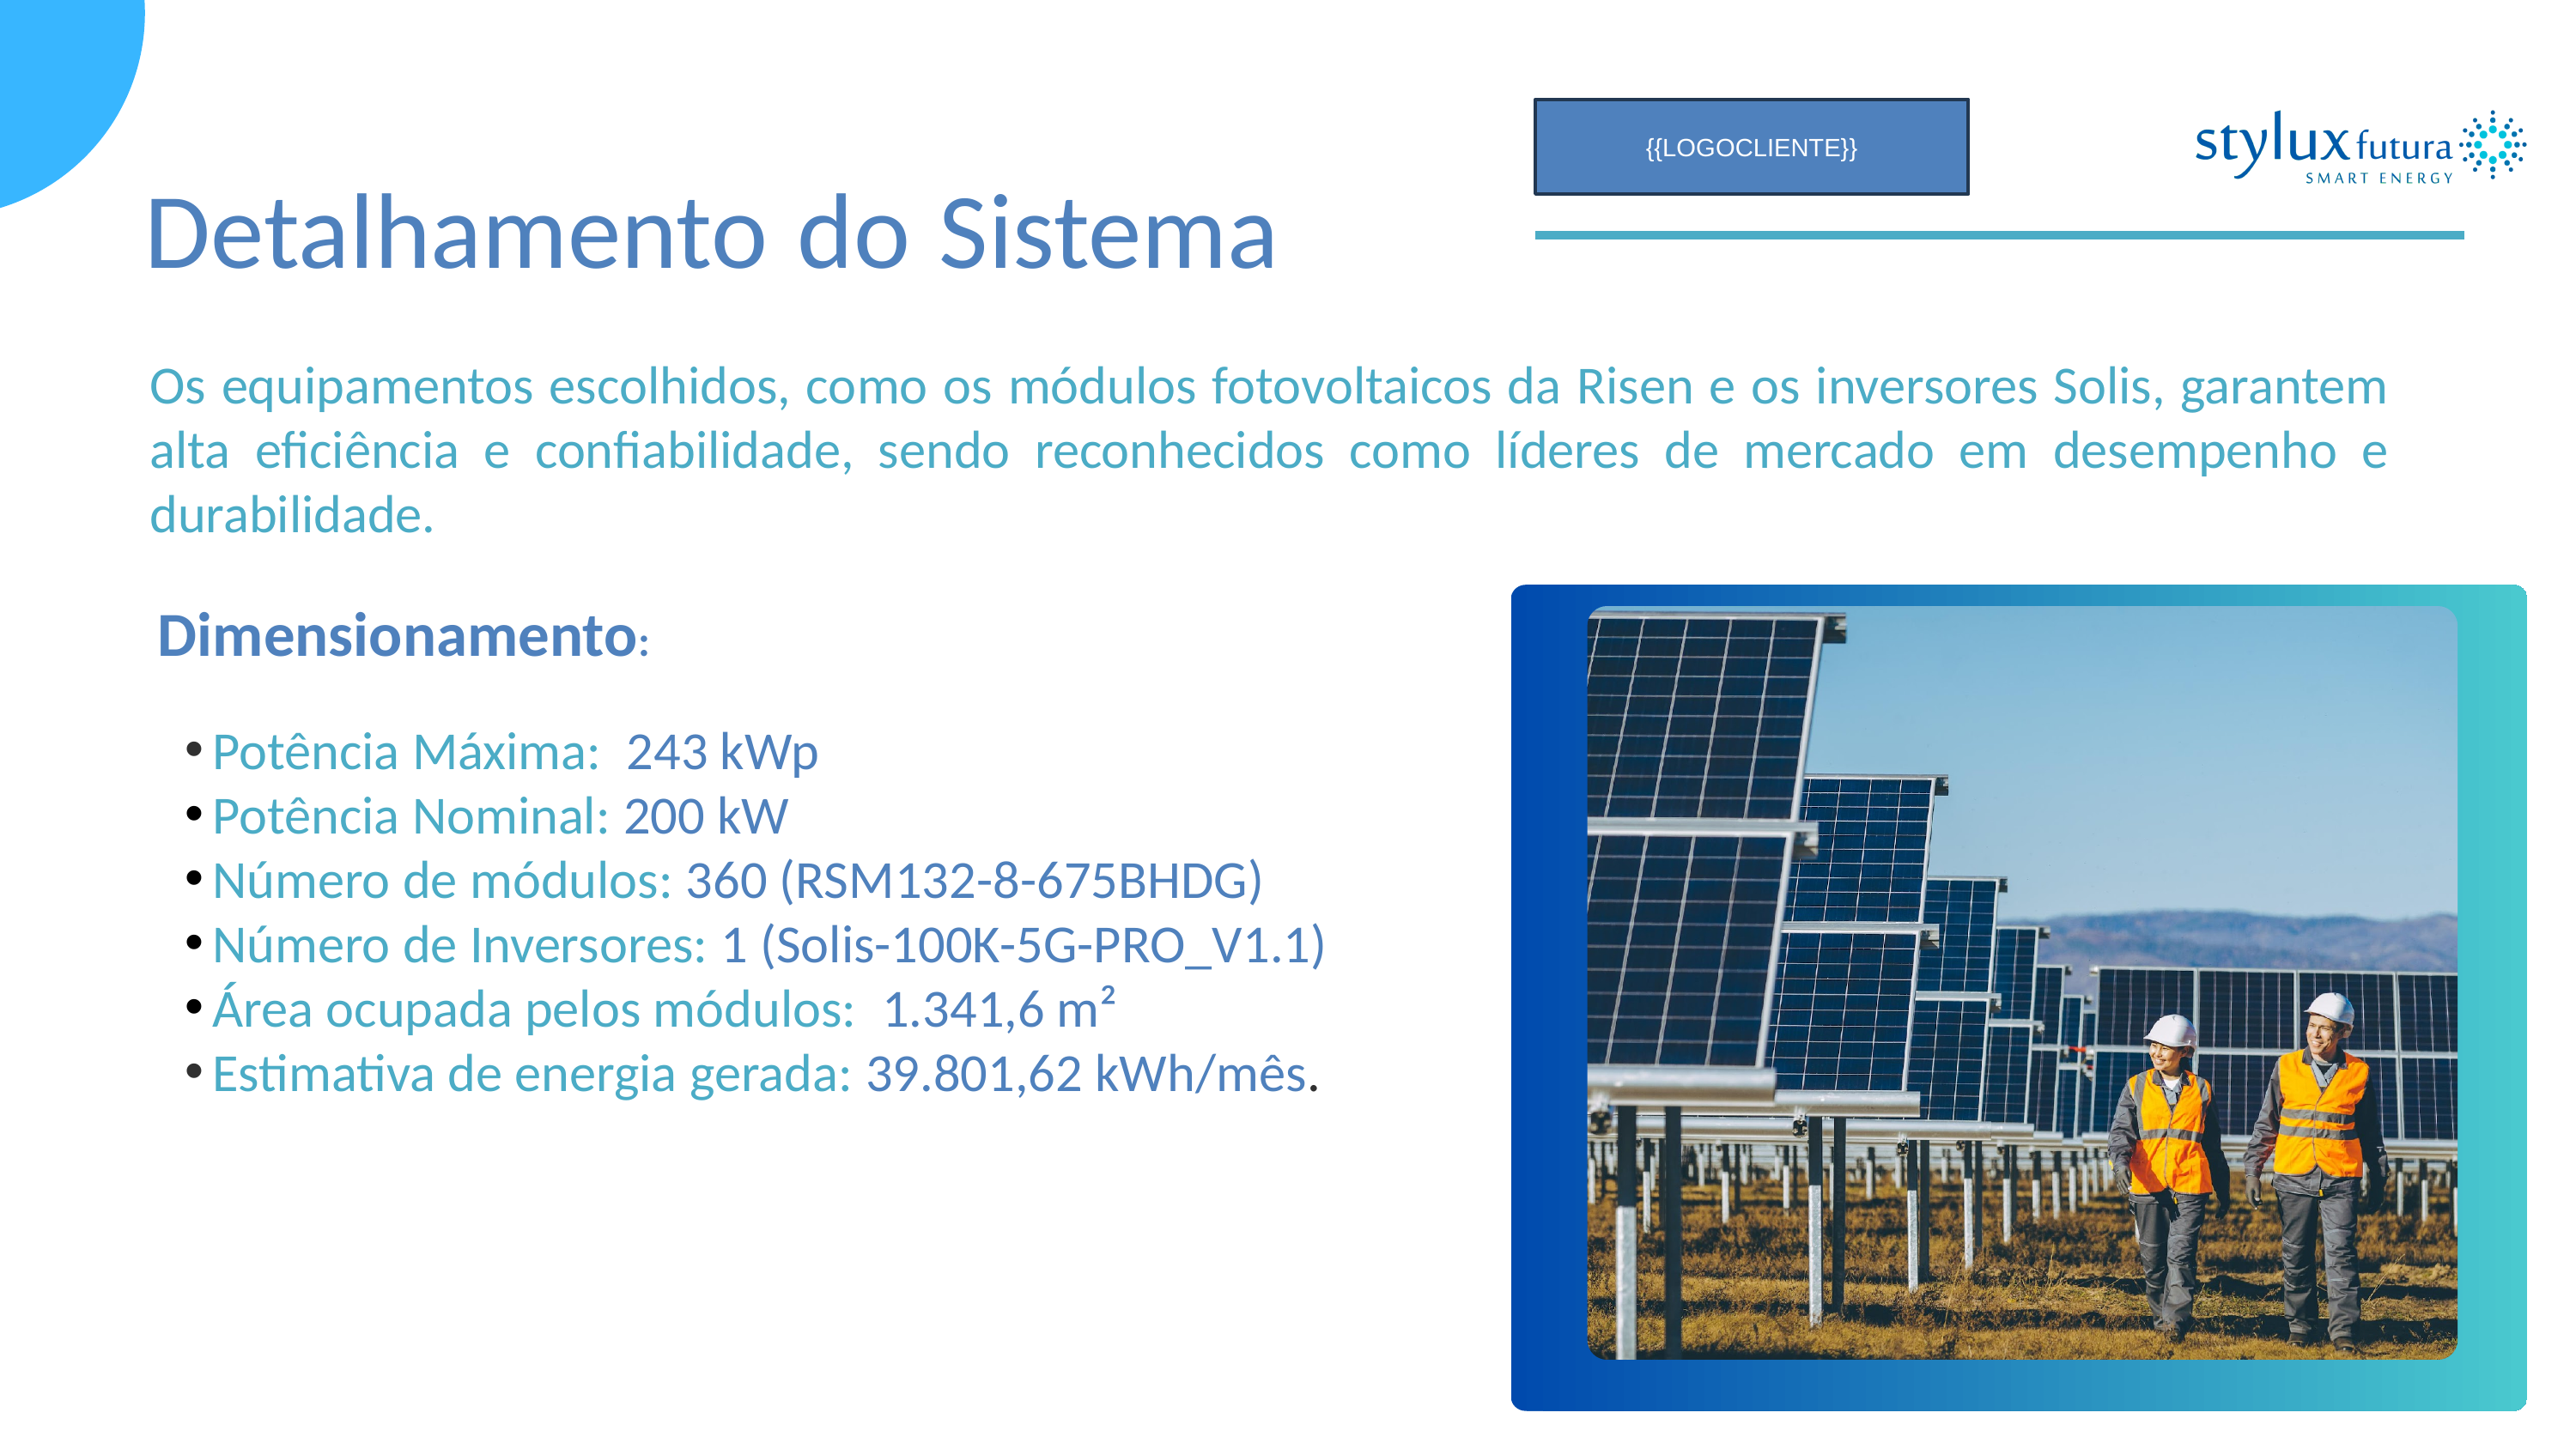

{{LOGOCLIENTE}}

Detalhamento do Sistema
Os equipamentos escolhidos, como os módulos fotovoltaicos da Risen e os inversores Solis, garantem alta eficiência e confiabilidade, sendo reconhecidos como líderes de mercado em desempenho e durabilidade.

Dimensionamento: ​

Potência Máxima:  243 kWp ​
Potência Nominal: 200 kW
Número de módulos: 360 (RSM132-8-675BHDG)
Número de Inversores: 1 (Solis-100K-5G-PRO_V1.1)
Área ocupada pelos módulos:  1.341,6 m²
Estimativa de energia gerada: 39.801,62 kWh/mês. ​